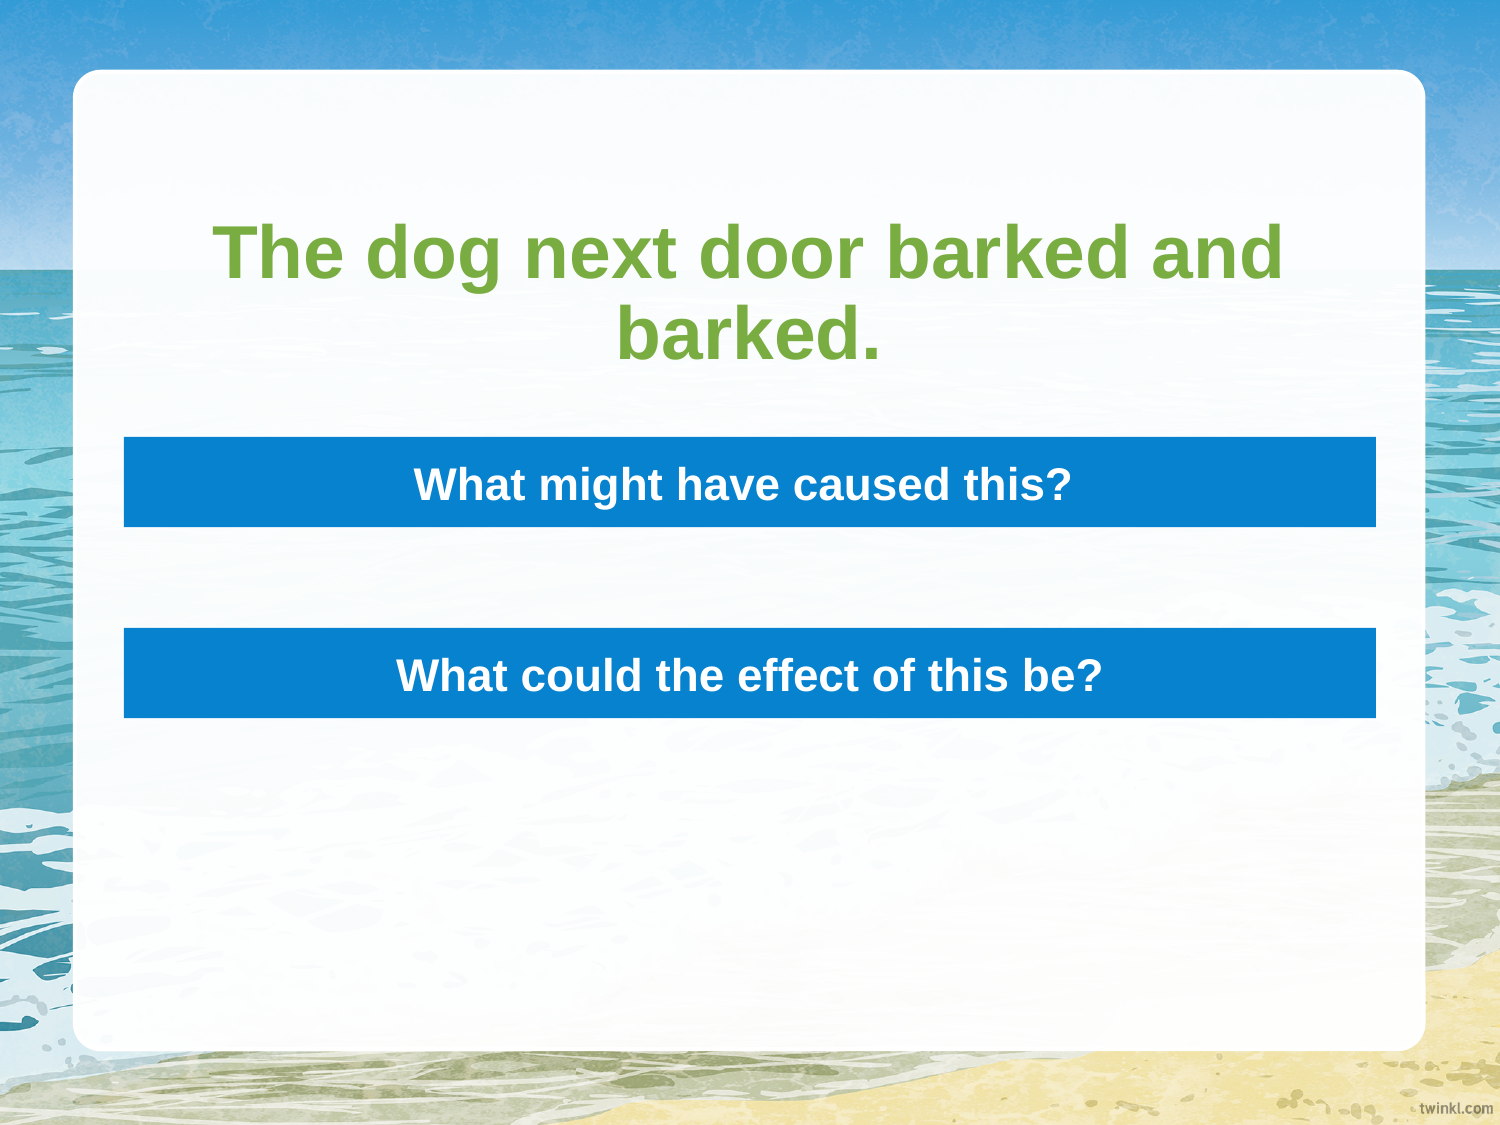

# The dog next door barked and barked.
What might have caused this?
What could the effect of this be?